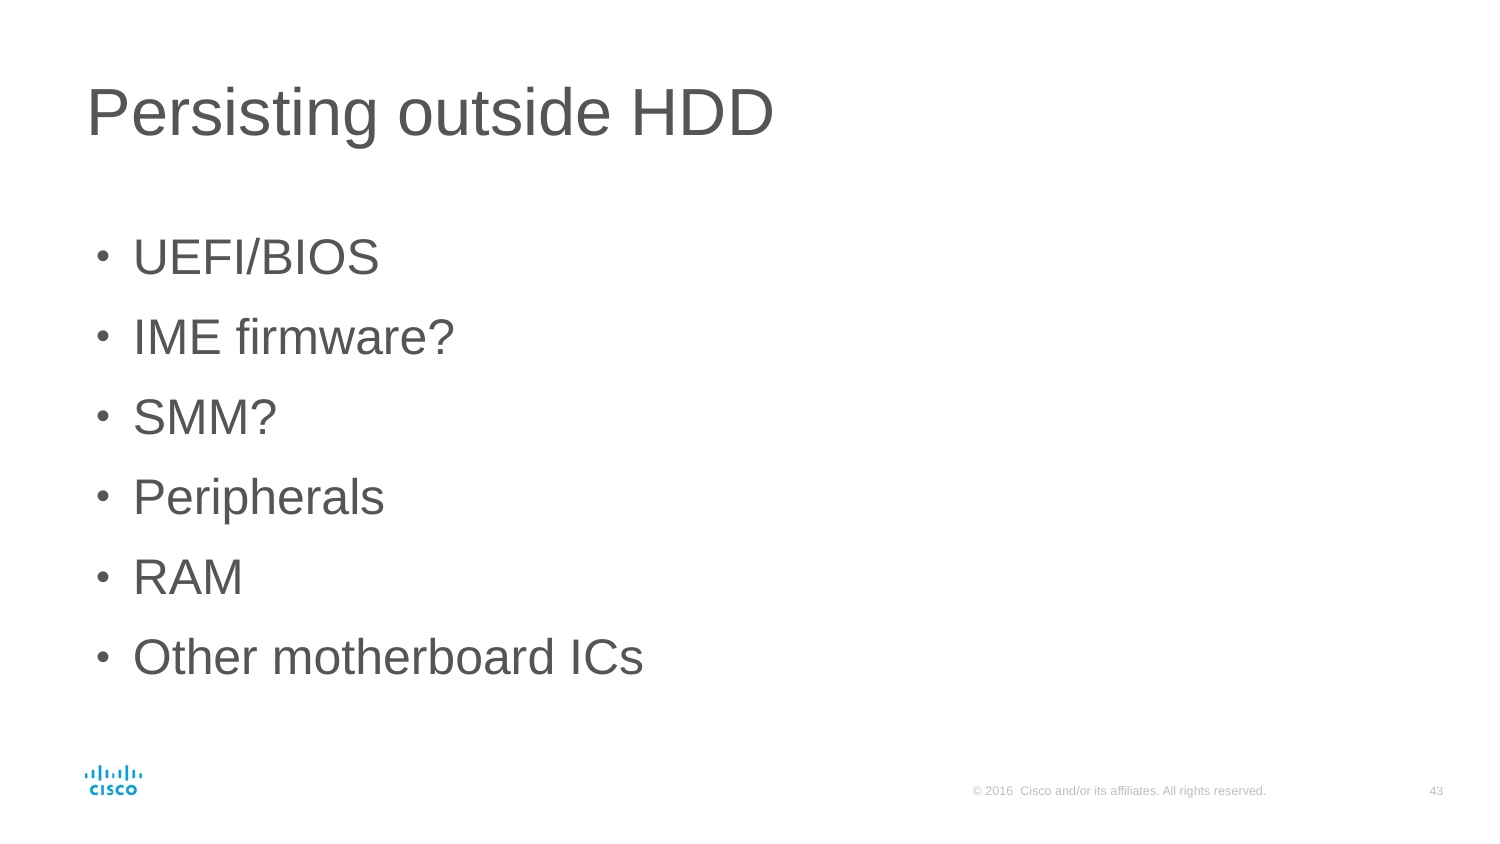

# Persisting outside HDD
UEFI/BIOS
IME firmware?
SMM?
Peripherals
RAM
Other motherboard ICs